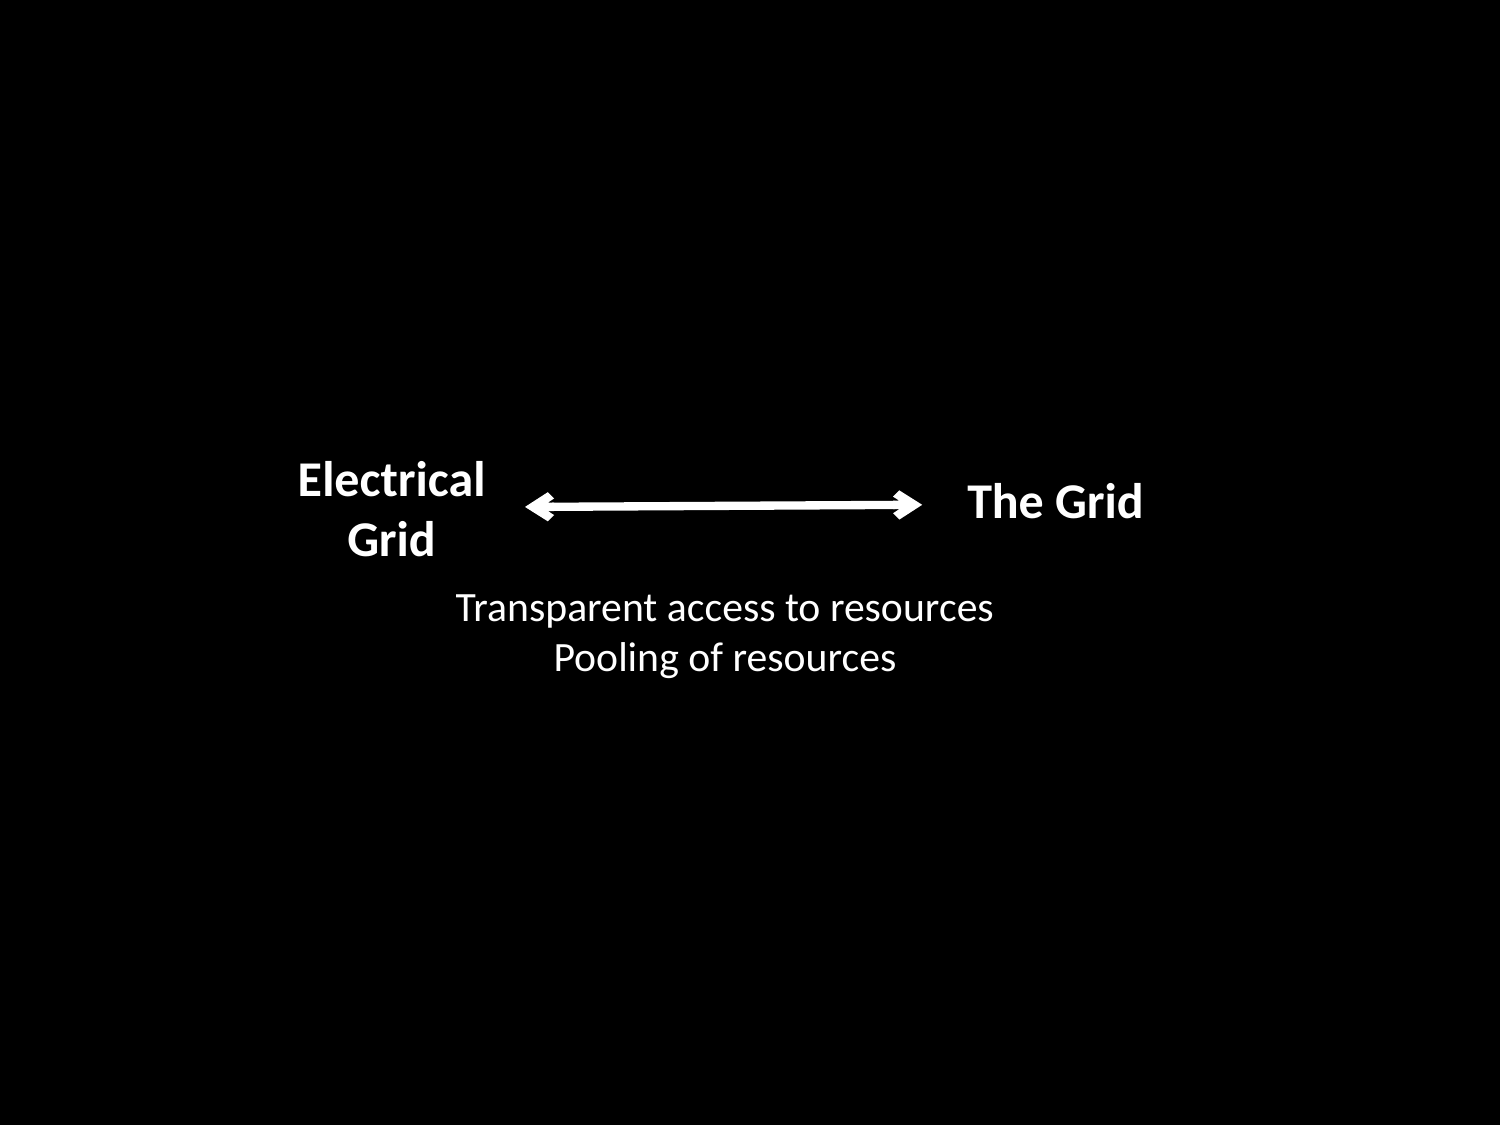

Electrical
Grid
The Grid

Transparent access to resources
Pooling of resources